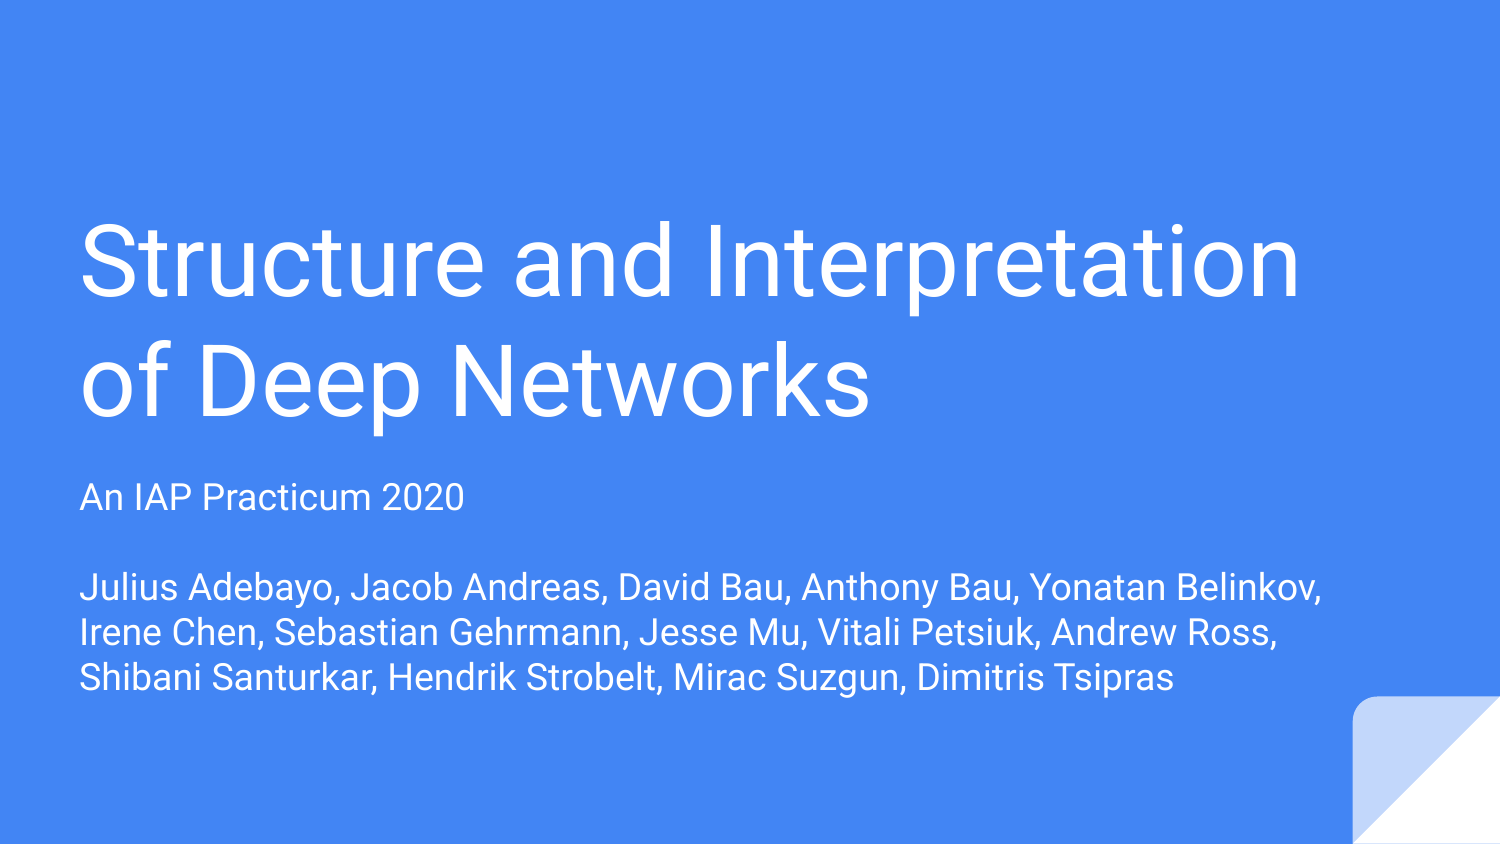

# Structure and Interpretation of Deep Networks
An IAP Practicum 2020

Julius Adebayo, Jacob Andreas, David Bau, Anthony Bau, Yonatan Belinkov, Irene Chen, Sebastian Gehrmann, Jesse Mu, Vitali Petsiuk, Andrew Ross, Shibani Santurkar, Hendrik Strobelt, Mirac Suzgun, Dimitris Tsipras